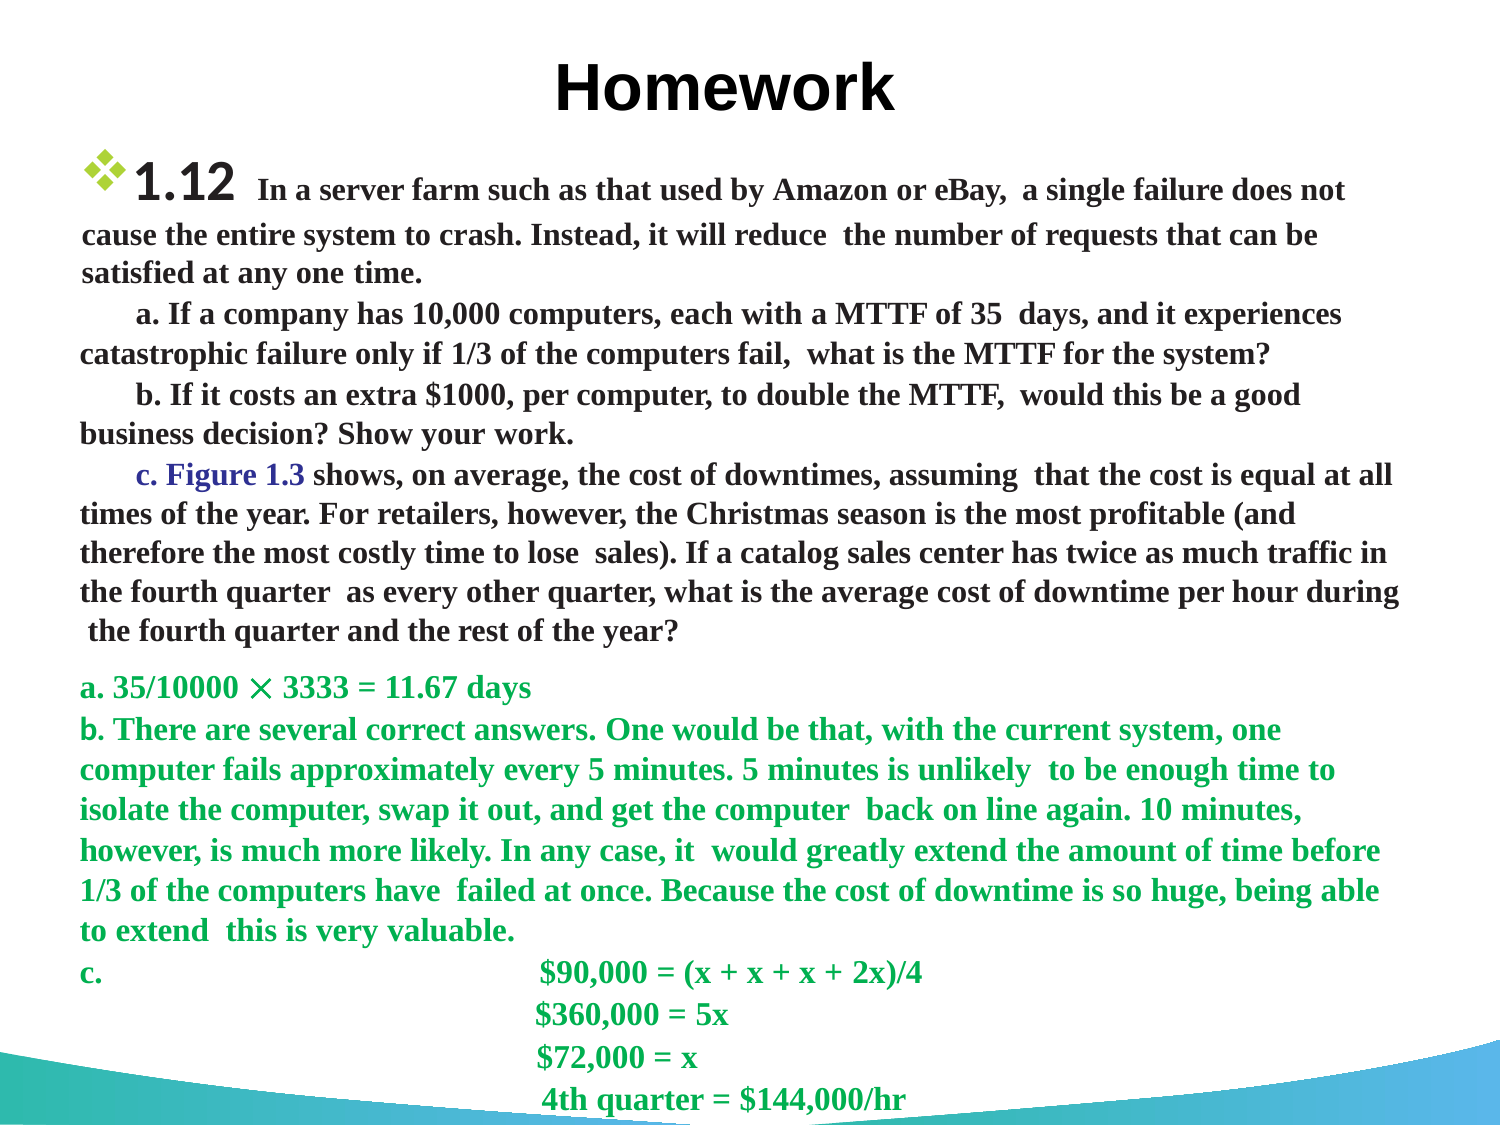

# Homework
1.12  In a server farm such as that used by Amazon or eBay,  a single failure does not cause the entire system to crash. Instead, it will reduce  the number of requests that can be satisfied at any one time.
       a. If a company has 10,000 computers, each with a MTTF of 35  days, and it experiences catastrophic failure only if 1/3 of the computers fail,  what is the MTTF for the system?
       b. If it costs an extra $1000, per computer, to double the MTTF,  would this be a good business decision? Show your work.
       c. Figure 1.3 shows, on average, the cost of downtimes, assuming  that the cost is equal at all times of the year. For retailers, however, the Christmas season is the most profitable (and therefore the most costly time to lose  sales). If a catalog sales center has twice as much traffic in the fourth quarter  as every other quarter, what is the average cost of downtime per hour during  the fourth quarter and the rest of the year?

a. 35/10000 × 3333 = 11.67 days
b. There are several correct answers. One would be that, with the current system, one computer fails approximately every 5 minutes. 5 minutes is unlikely  to be enough time to isolate the computer, swap it out, and get the computer  back on line again. 10 minutes, however, is much more likely. In any case, it  would greatly extend the amount of time before 1/3 of the computers have  failed at once. Because the cost of downtime is so huge, being able to extend  this is very valuable.
c.                                                     $90,000 = (x + x + x + 2x)/4
                                                        $360,000 = 5x
                                                         $72,000 = x
                                                        4th quarter = $144,000/hr